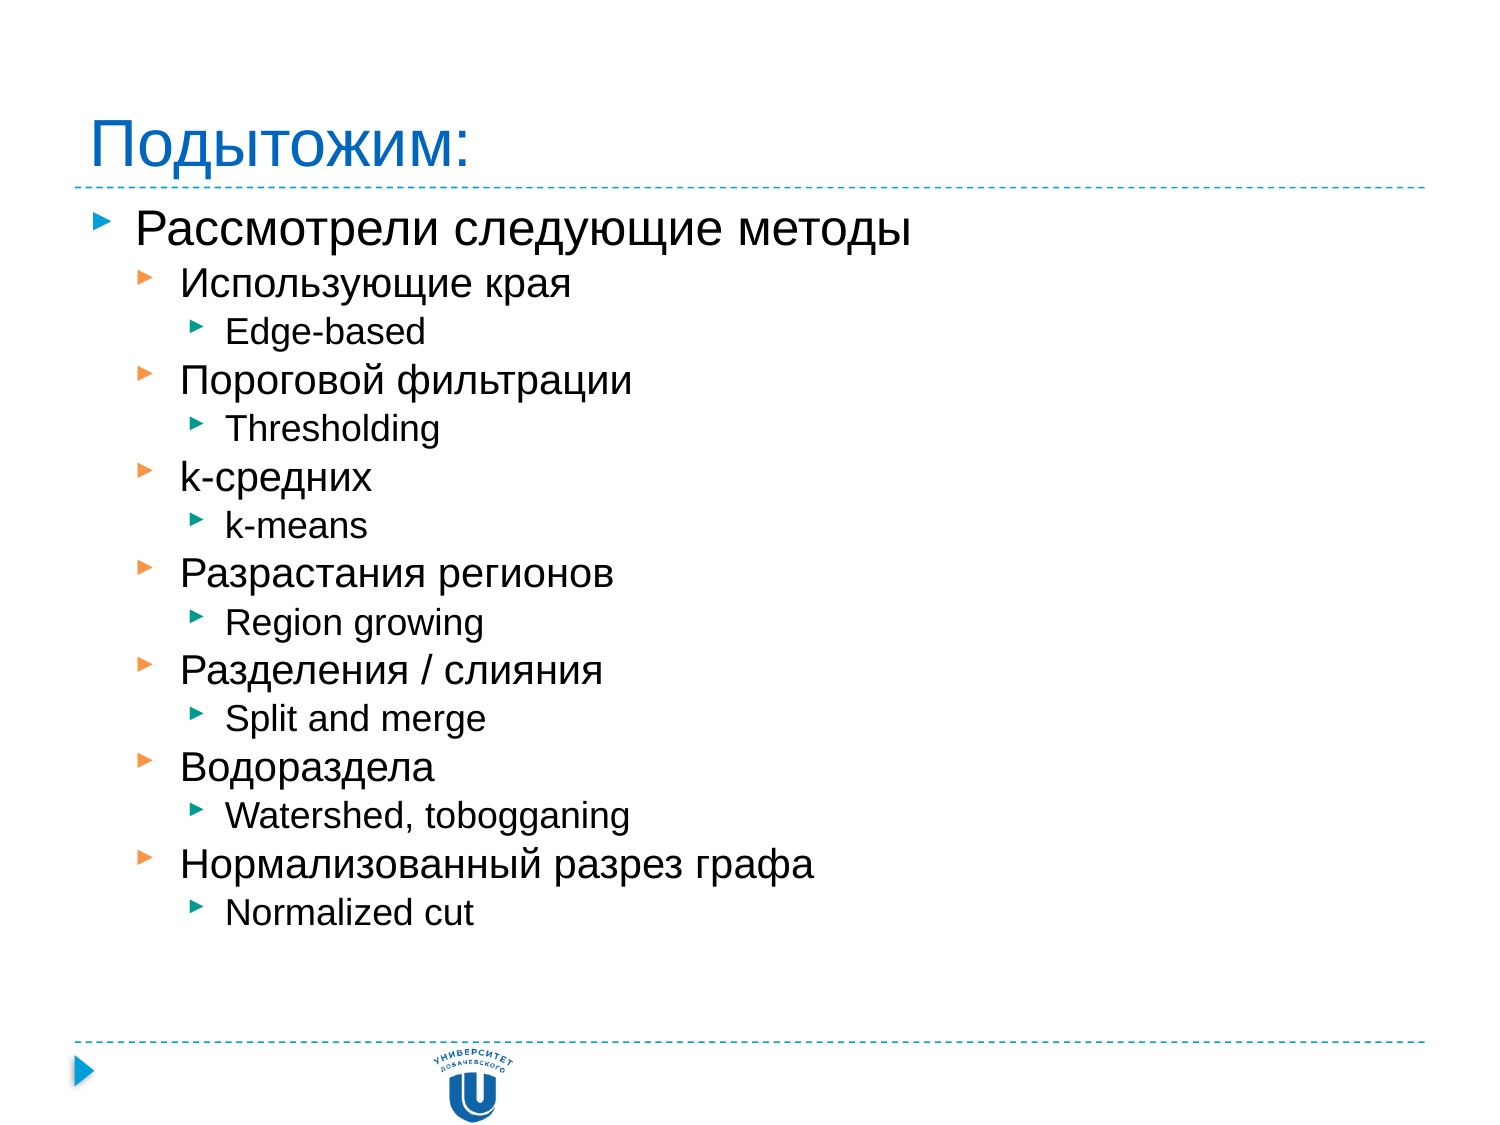

# Подытожим:
Рассмотрели следующие методы
Использующие края
Edge-based
Пороговой фильтрации
Thresholding
k-средних
k-means
Разрастания регионов
Region growing
Разделения / слияния
Split and merge
Водораздела
Watershed, tobogganing
Нормализованный разрез графа
Normalized cut